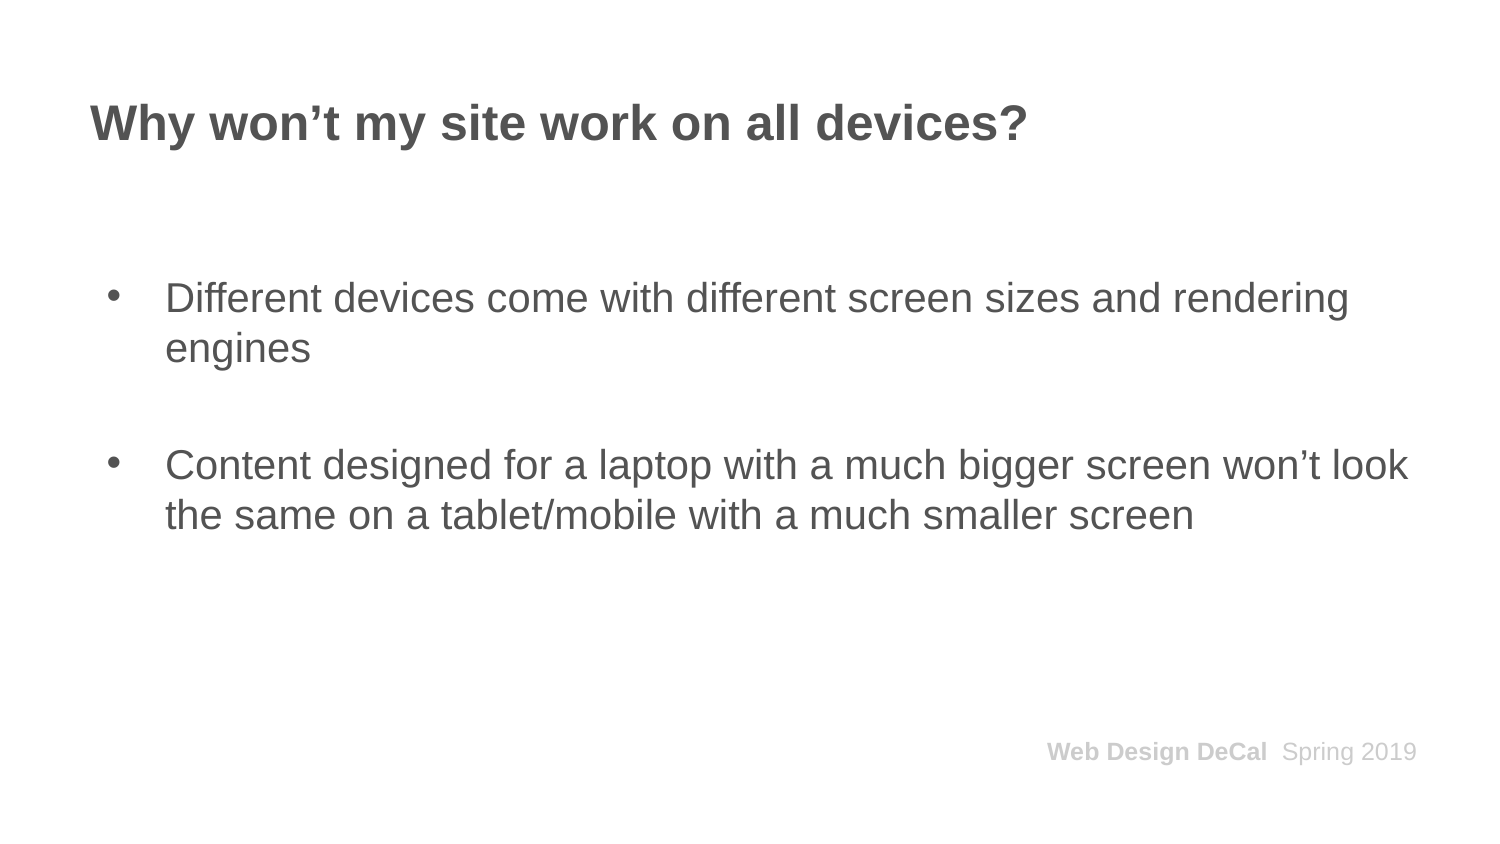

# Why won’t my site work on all devices?
Different devices come with different screen sizes and rendering engines

Content designed for a laptop with a much bigger screen won’t look the same on a tablet/mobile with a much smaller screen